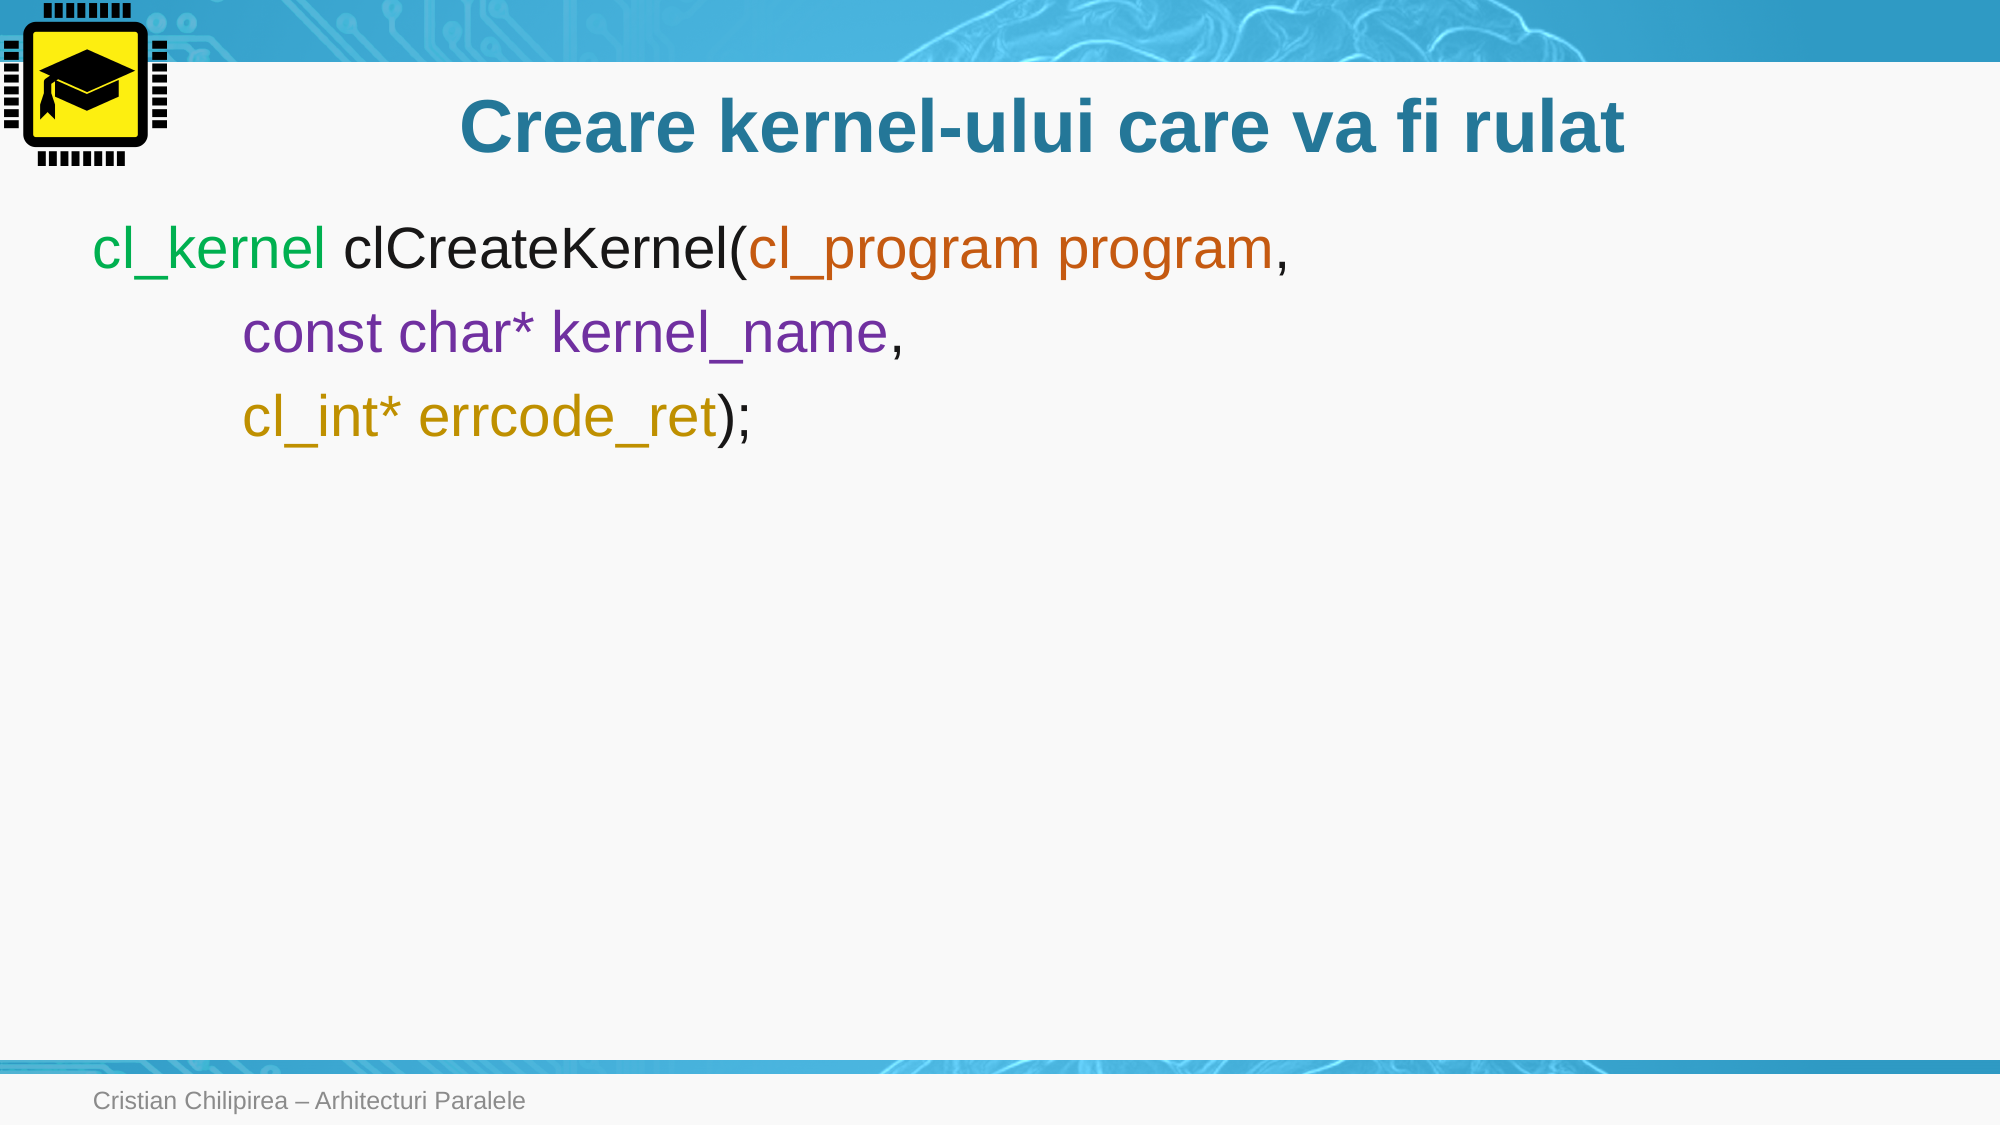

# Creare kernel-ului care va fi rulat
cl_kernel clCreateKernel(cl_program program,
	const char* kernel_name,
	cl_int* errcode_ret);
Cristian Chilipirea – Arhitecturi Paralele